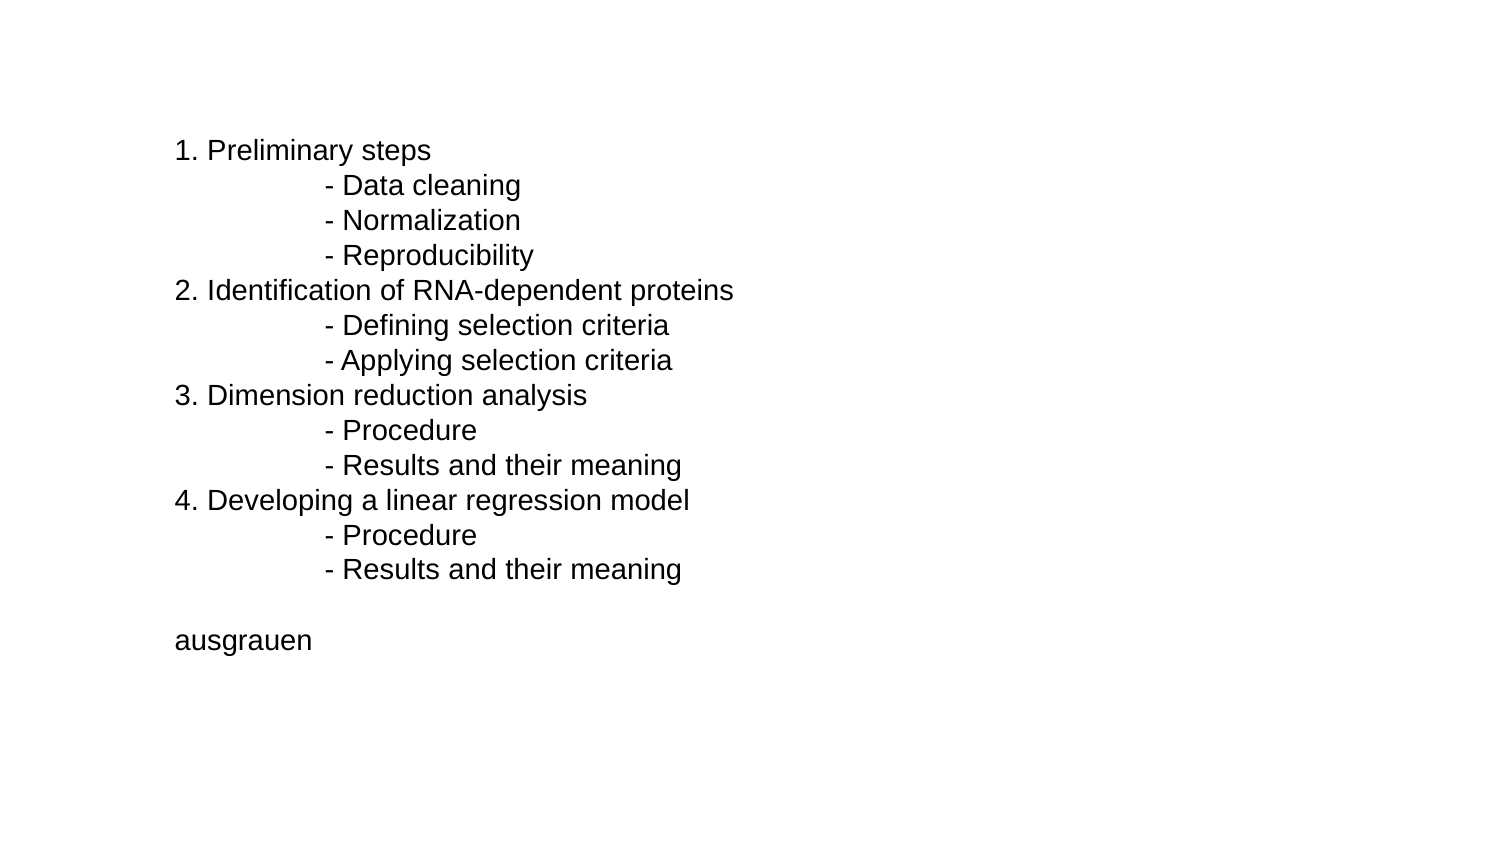

1. Preliminary steps
	- Data cleaning
	- Normalization
	- Reproducibility
2. Identification of RNA-dependent proteins
	- Defining selection criteria
	- Applying selection criteria
3. Dimension reduction analysis
	- Procedure
	- Results and their meaning
4. Developing a linear regression model
	- Procedure
	- Results and their meaning

ausgrauen